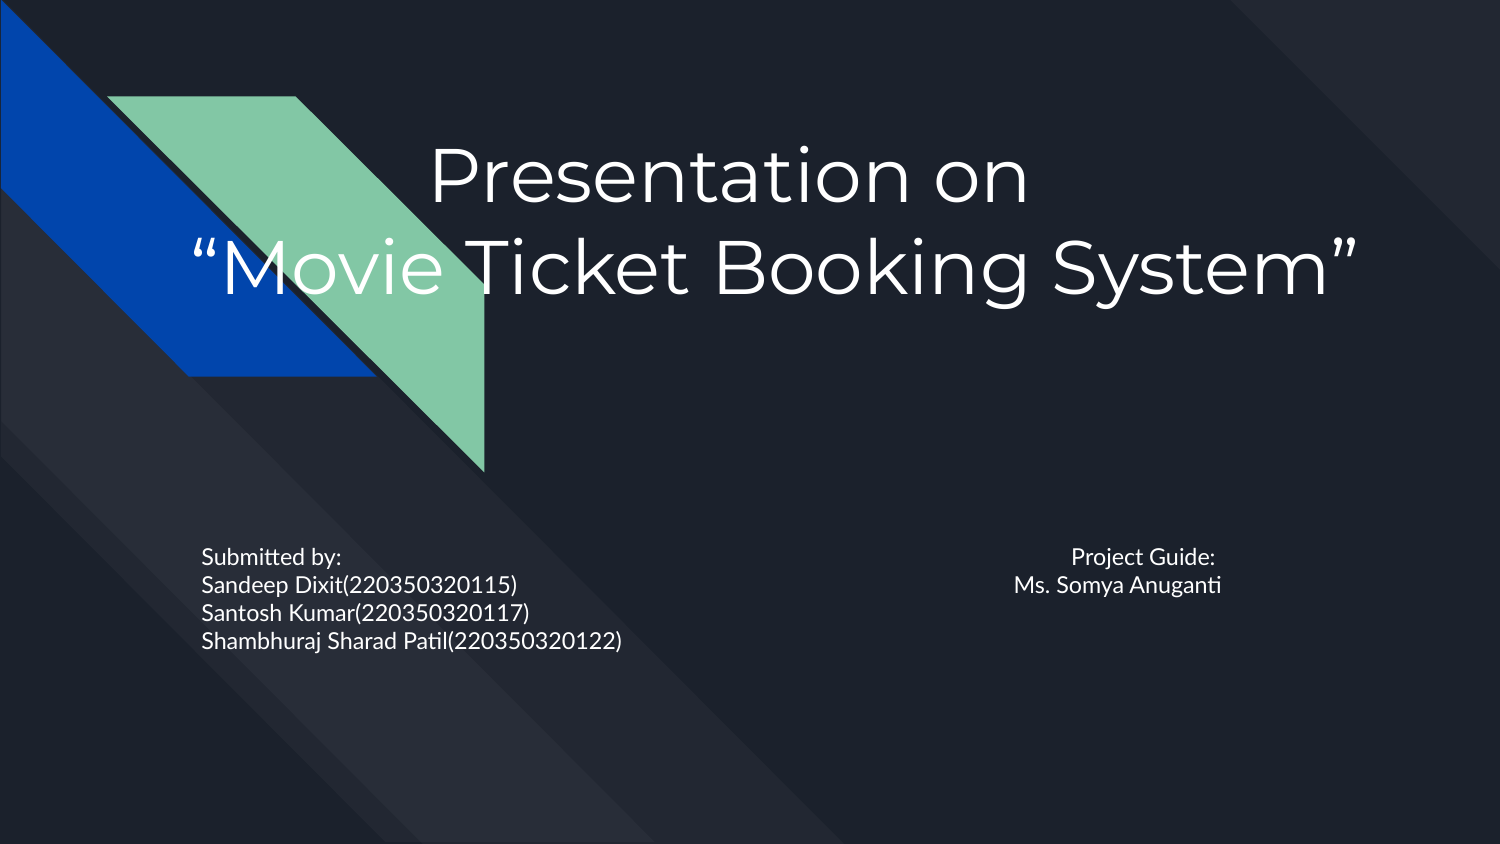

# Presentation on
“Movie Ticket Booking System”
Submitted by:                                                                                                                          Project Guide:
Sandeep Dixit(220350320115)                                                                                   Ms. Somya Anuganti
Santosh Kumar(220350320117)
Shambhuraj Sharad Patil(220350320122)